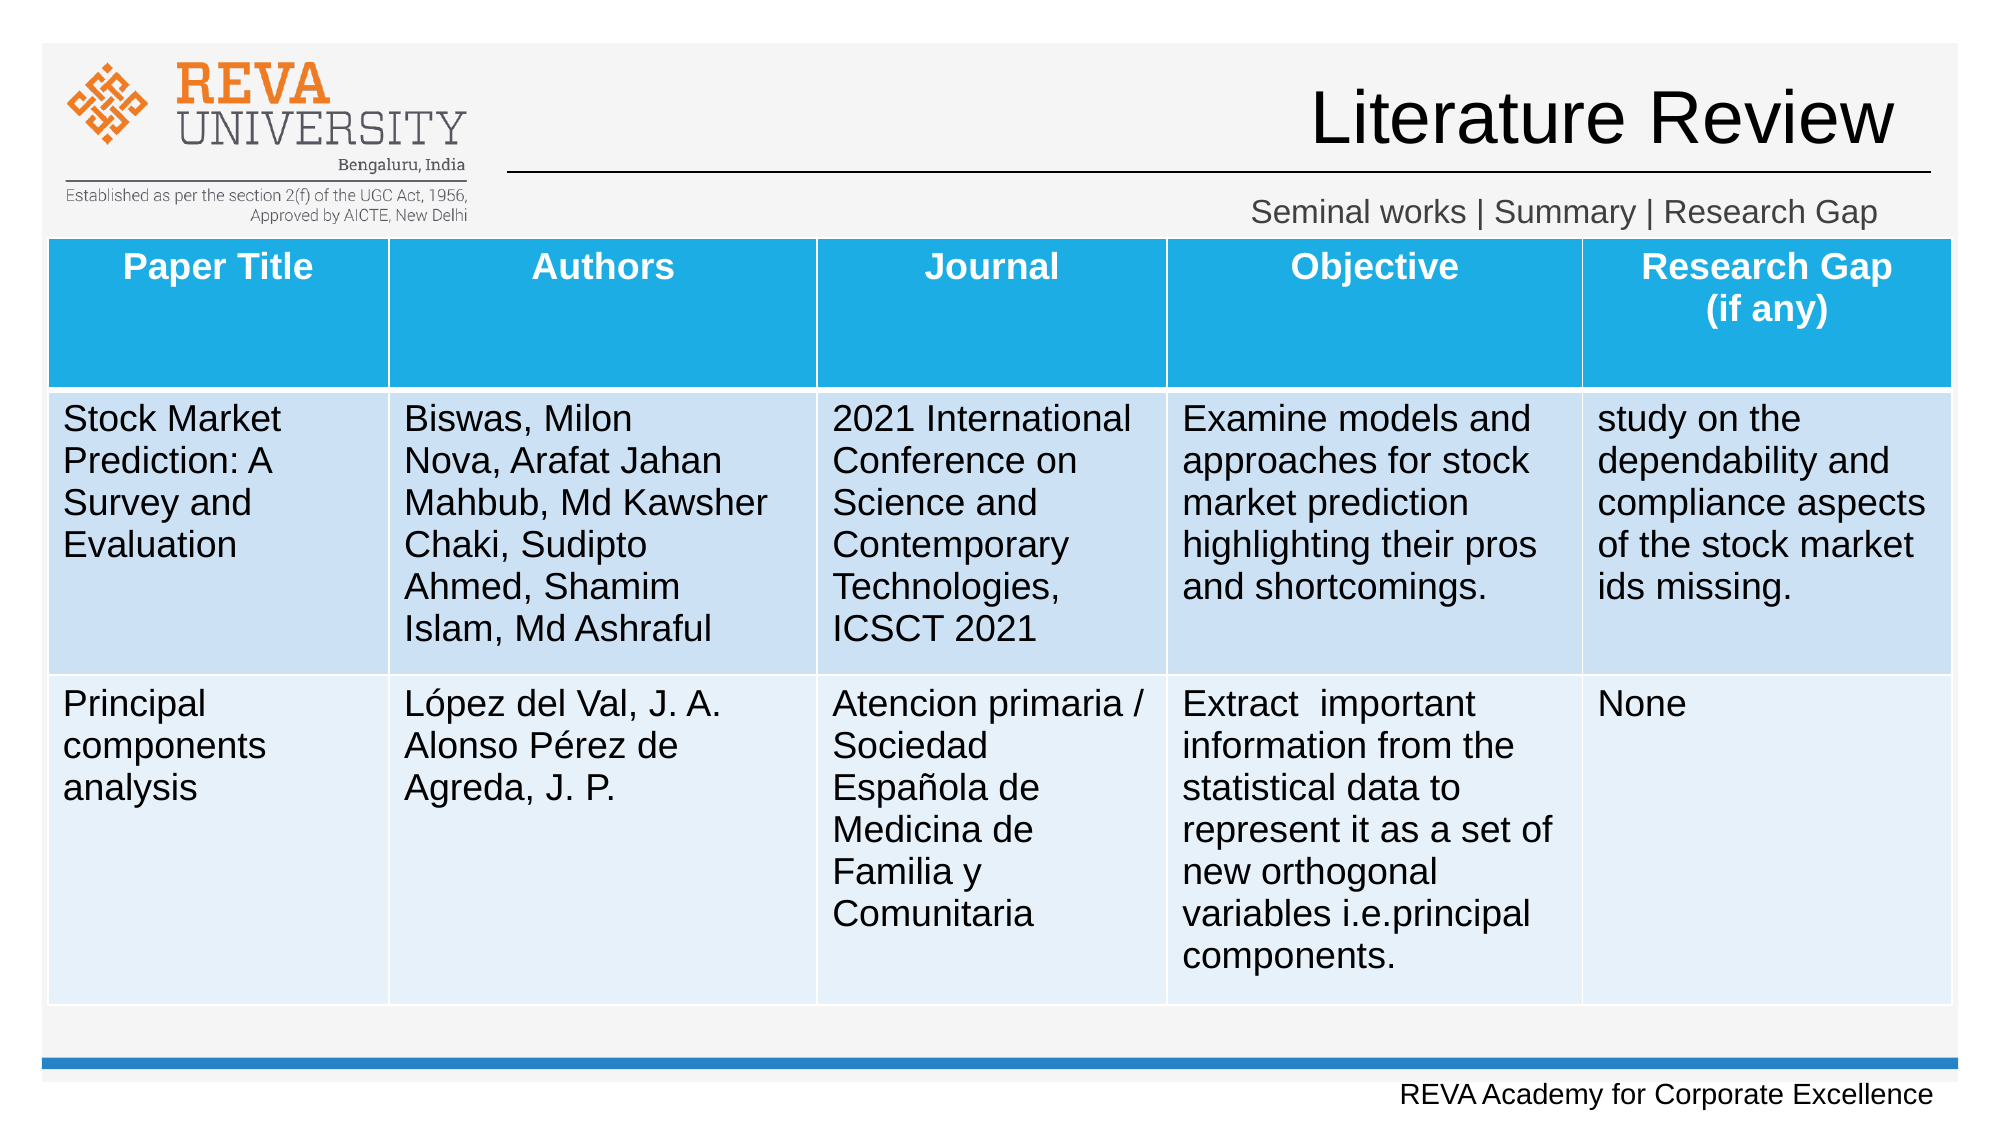

# Literature Review
Seminal works | Summary | Research Gap
| Paper Title | Authors | Journal | Objective | Research Gap (if any) |
| --- | --- | --- | --- | --- |
| Stock Market Prediction: A Survey and Evaluation | Biswas, Milon Nova, Arafat Jahan Mahbub, Md Kawsher Chaki, Sudipto Ahmed, Shamim Islam, Md Ashraful | 2021 International Conference on Science and Contemporary Technologies, ICSCT 2021 | Examine models and approaches for stock market prediction highlighting their pros and shortcomings. | study on the dependability and compliance aspects of the stock market ids missing. |
| Principal components analysis | López del Val, J. A. Alonso Pérez de Agreda, J. P. | Atencion primaria / Sociedad Española de Medicina de Familia y Comunitaria | Extract important information from the statistical data to represent it as a set of new orthogonal variables i.e.principal components. | None |